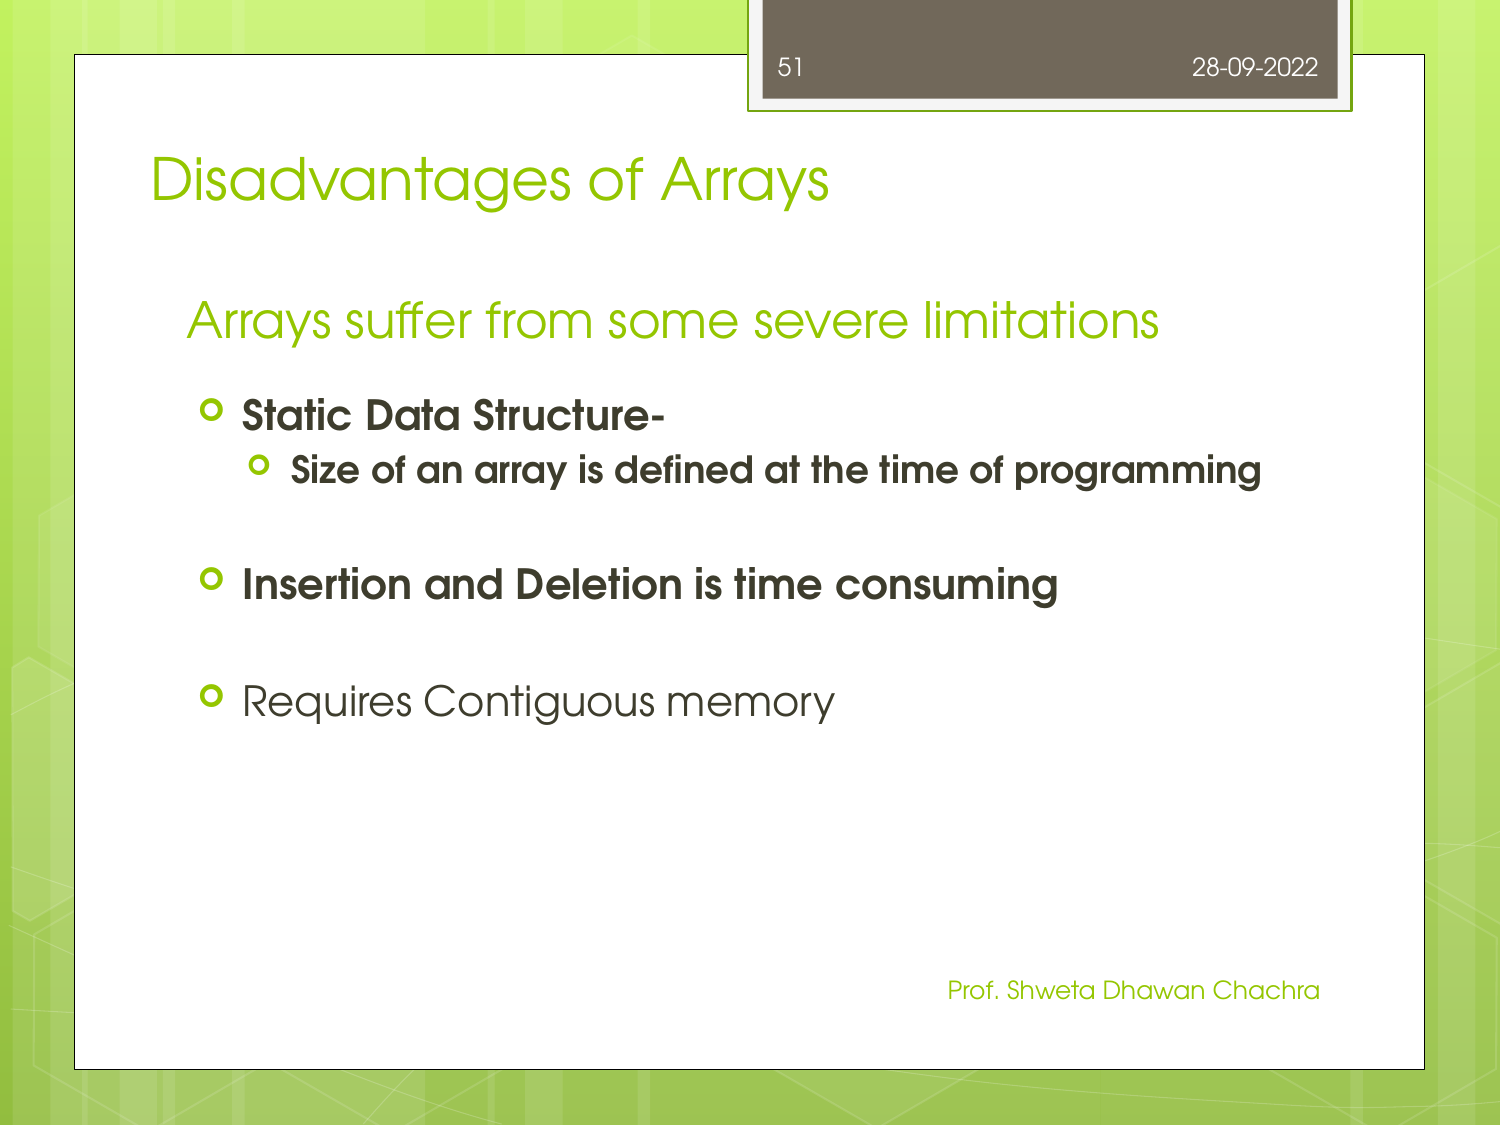

51
28-09-2022
Disadvantages of Arrays
# Arrays suffer from some severe limitations
Static Data Structure-
Size of an array is defined at the time of programming

Insertion and Deletion is time consuming

Requires Contiguous memory
Prof. Shweta Dhawan Chachra